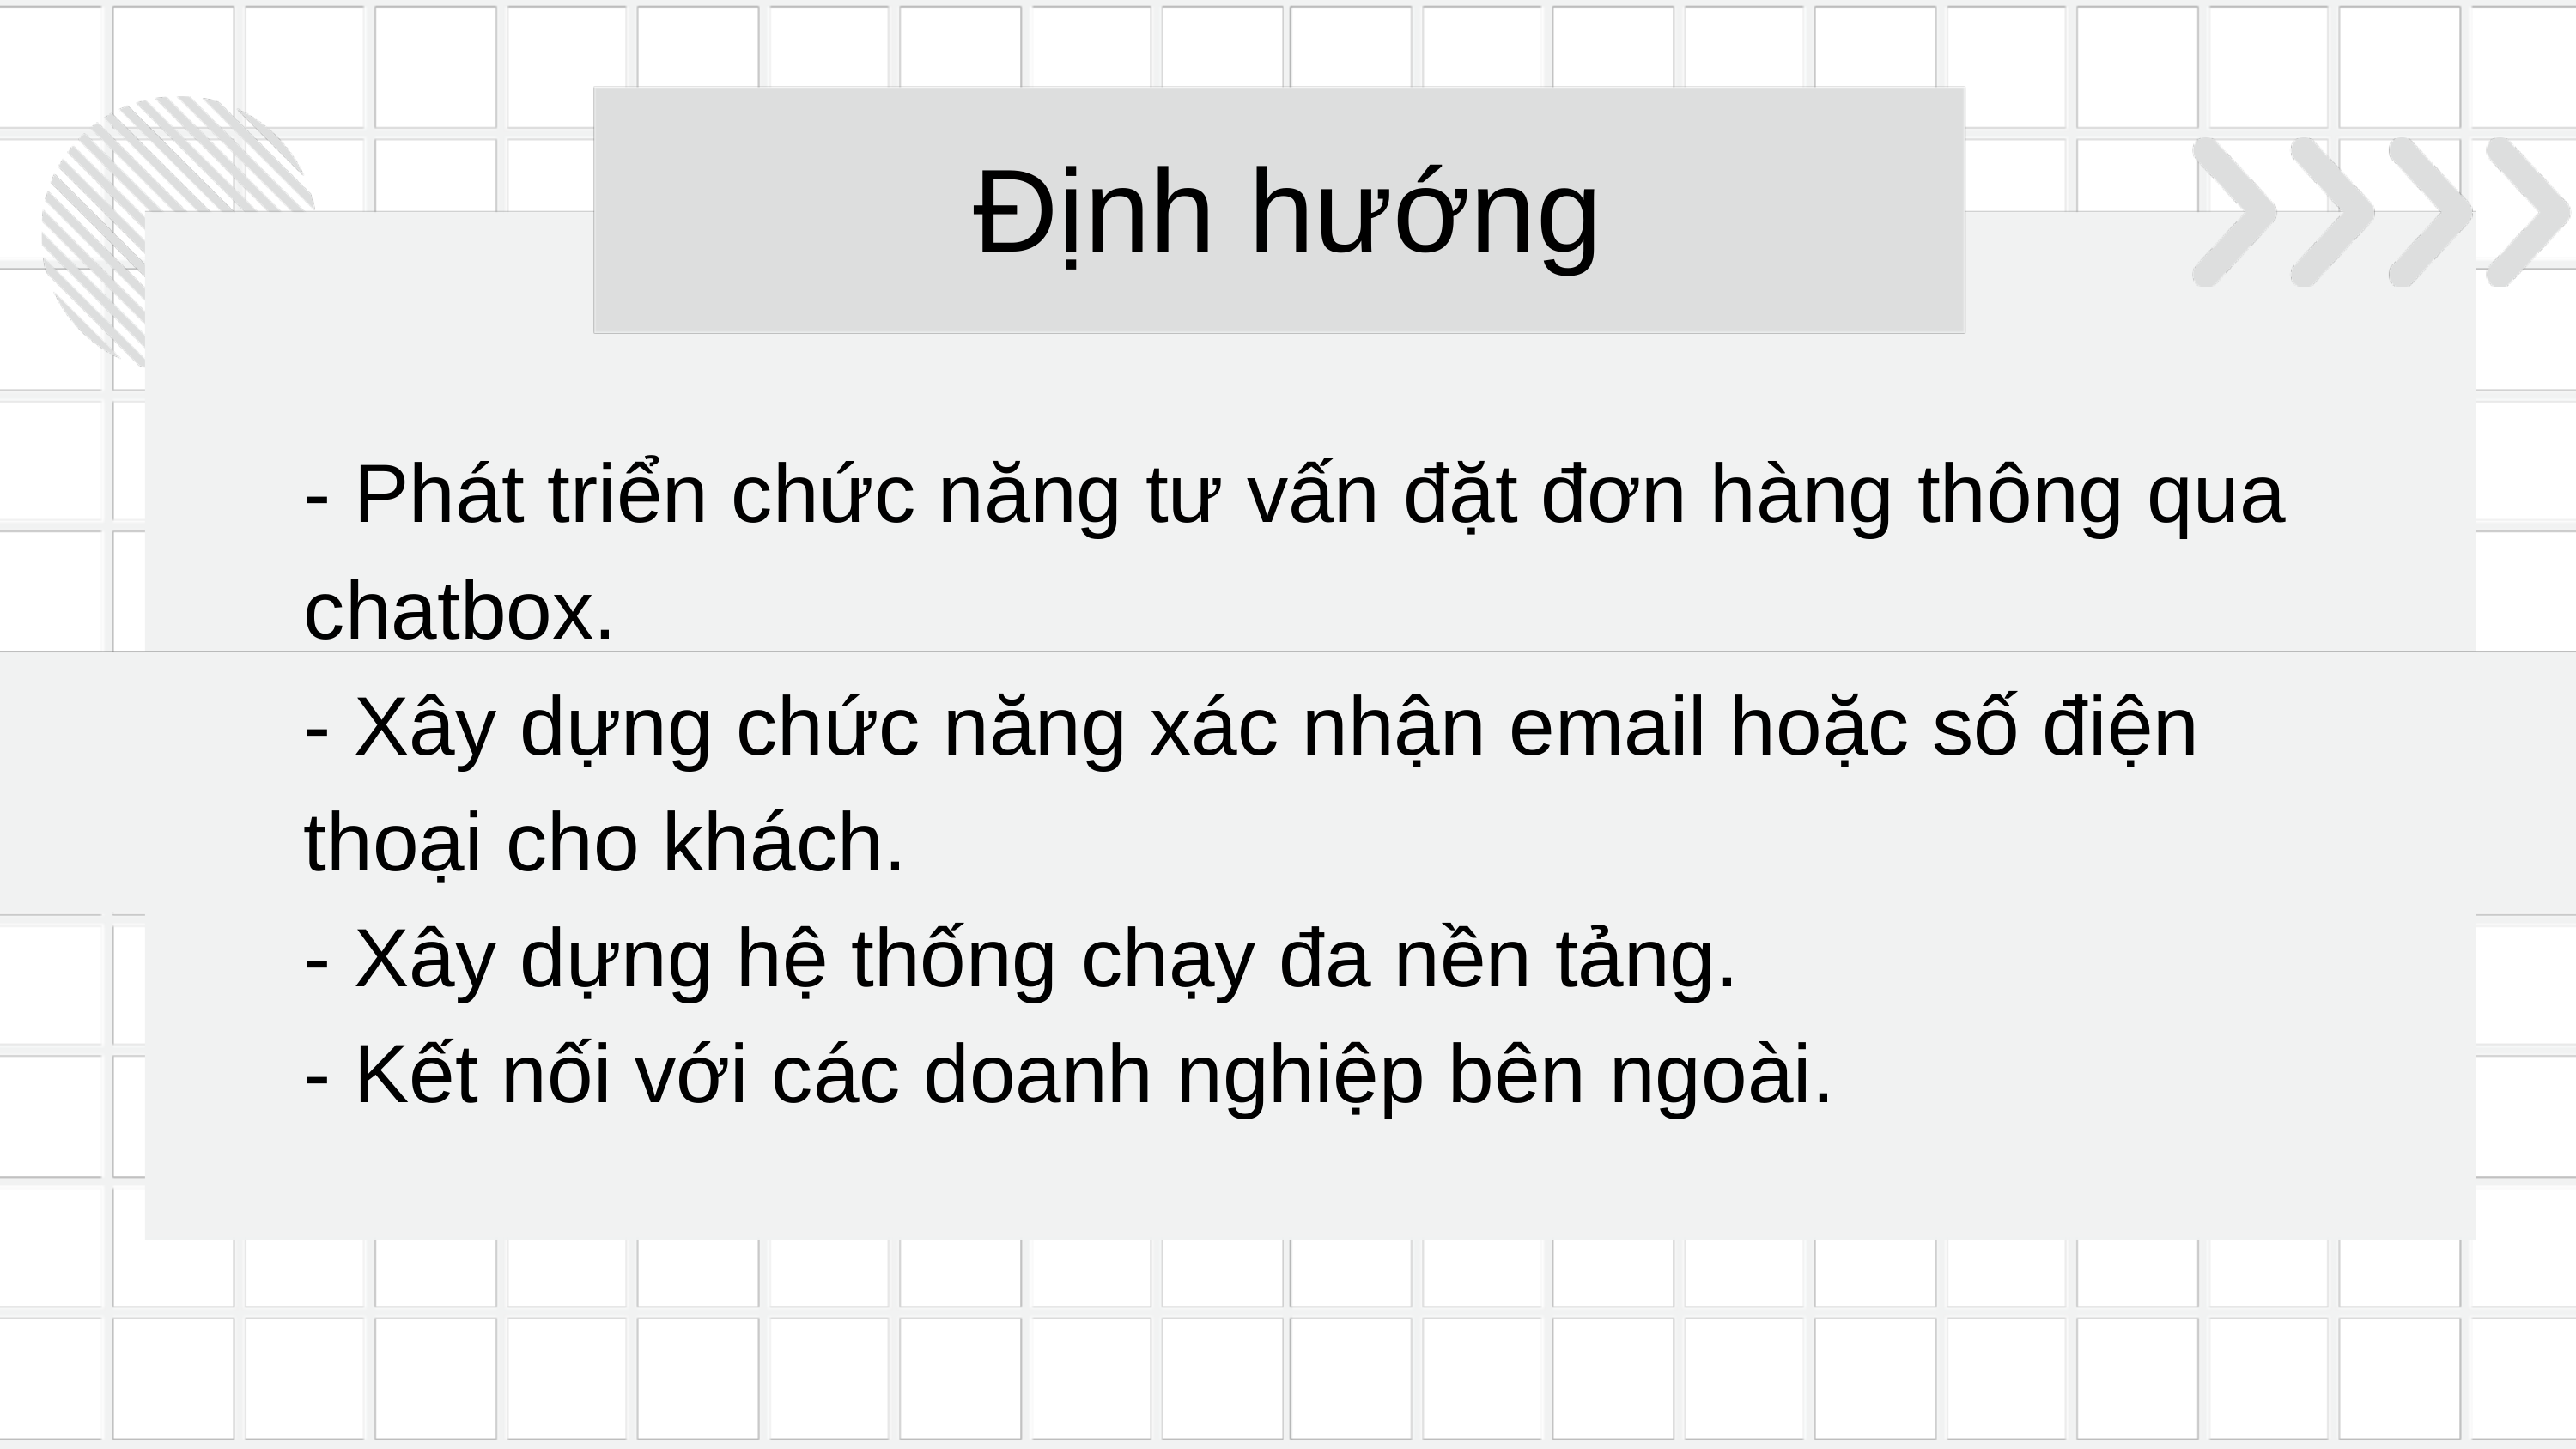

Định hướng

- Phát triển chức năng tư vấn đặt đơn hàng thông qua chatbox.
- Xây dựng chức năng xác nhận email hoặc số điện thoại cho khách.
- Xây dựng hệ thống chạy đa nền tảng.
- Kết nối với các doanh nghiệp bên ngoài.